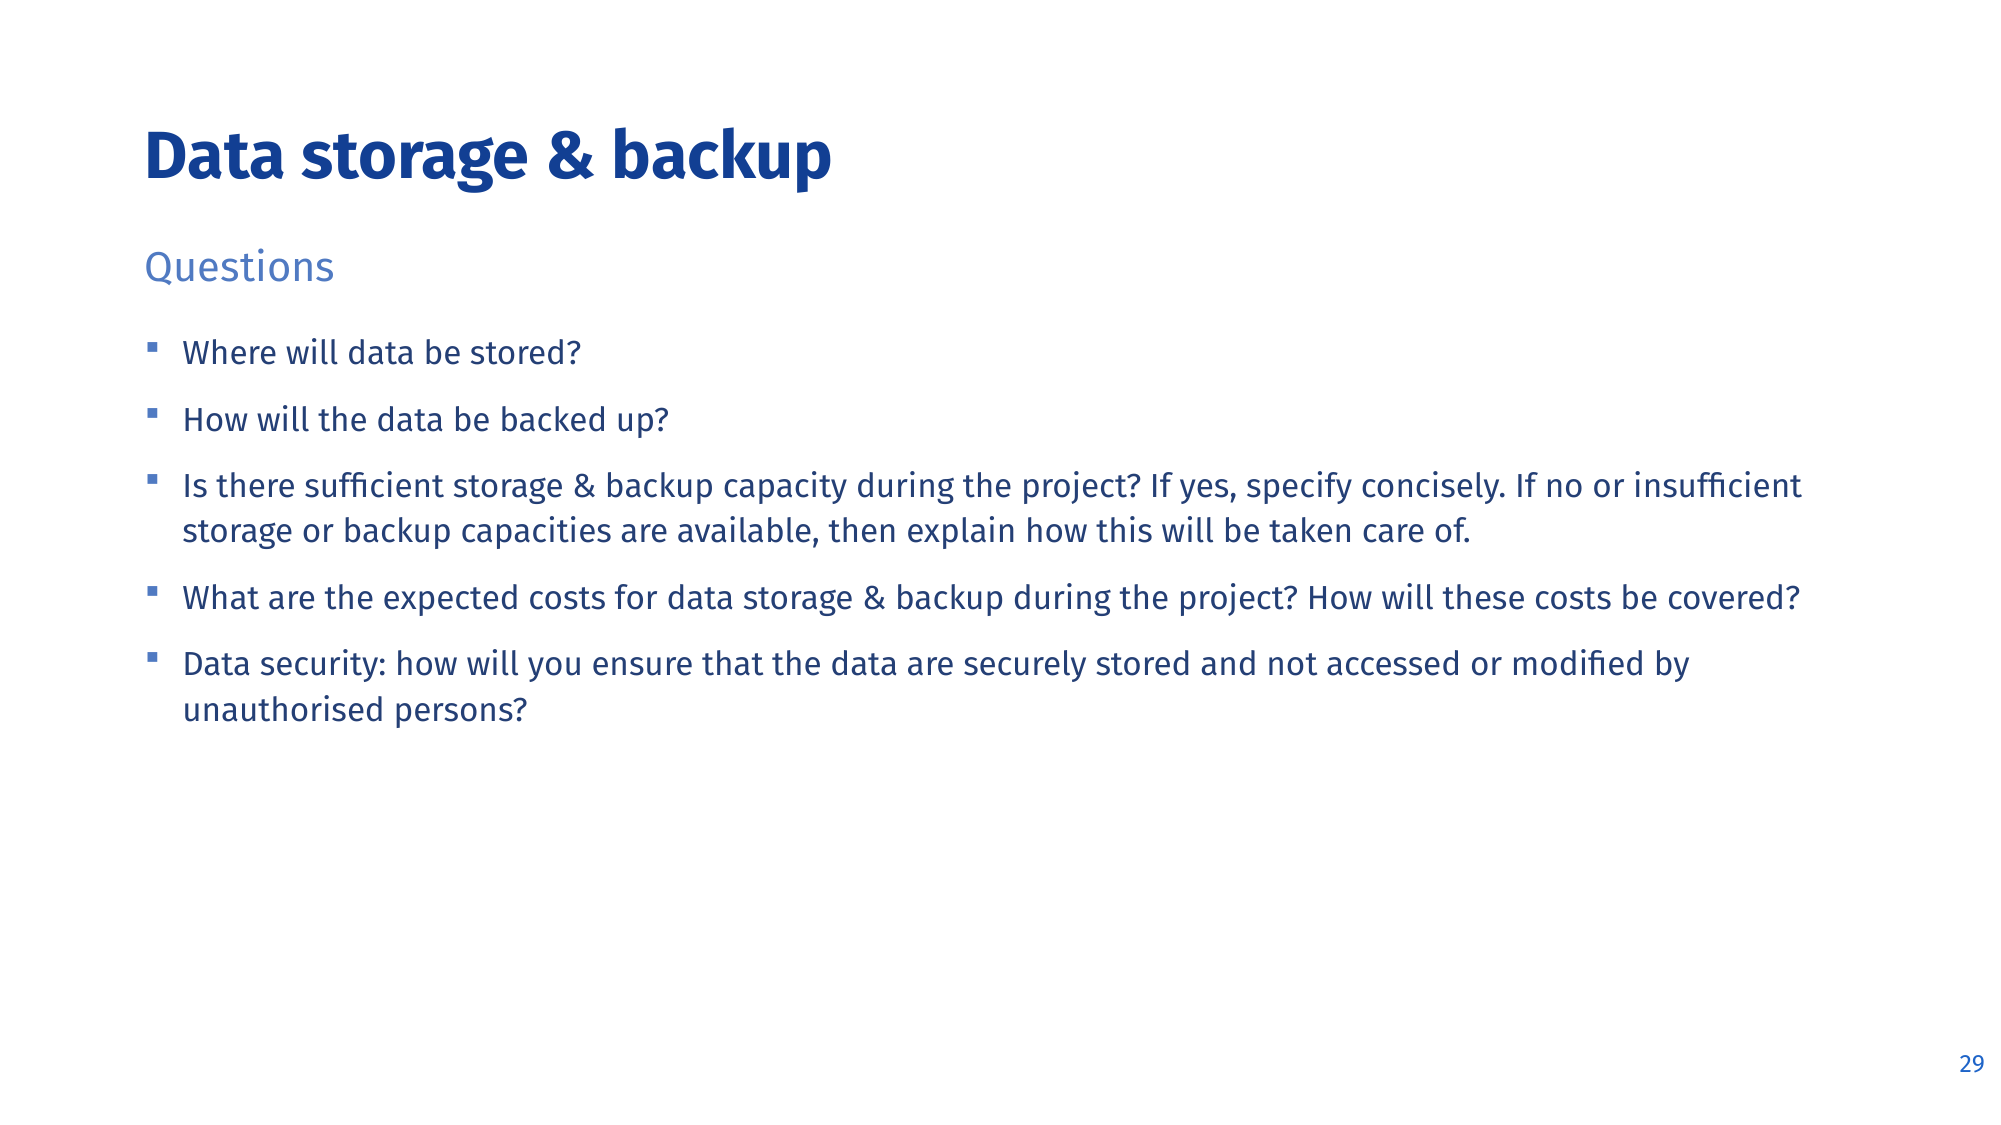

# Data storage & backup
Questions
Where will data be stored?
How will the data be backed up?
Is there sufficient storage & backup capacity during the project? If yes, specify concisely. If no or insufficient storage or backup capacities are available, then explain how this will be taken care of.
What are the expected costs for data storage & backup during the project? How will these costs be covered?
Data security: how will you ensure that the data are securely stored and not accessed or modified by unauthorised persons?

29